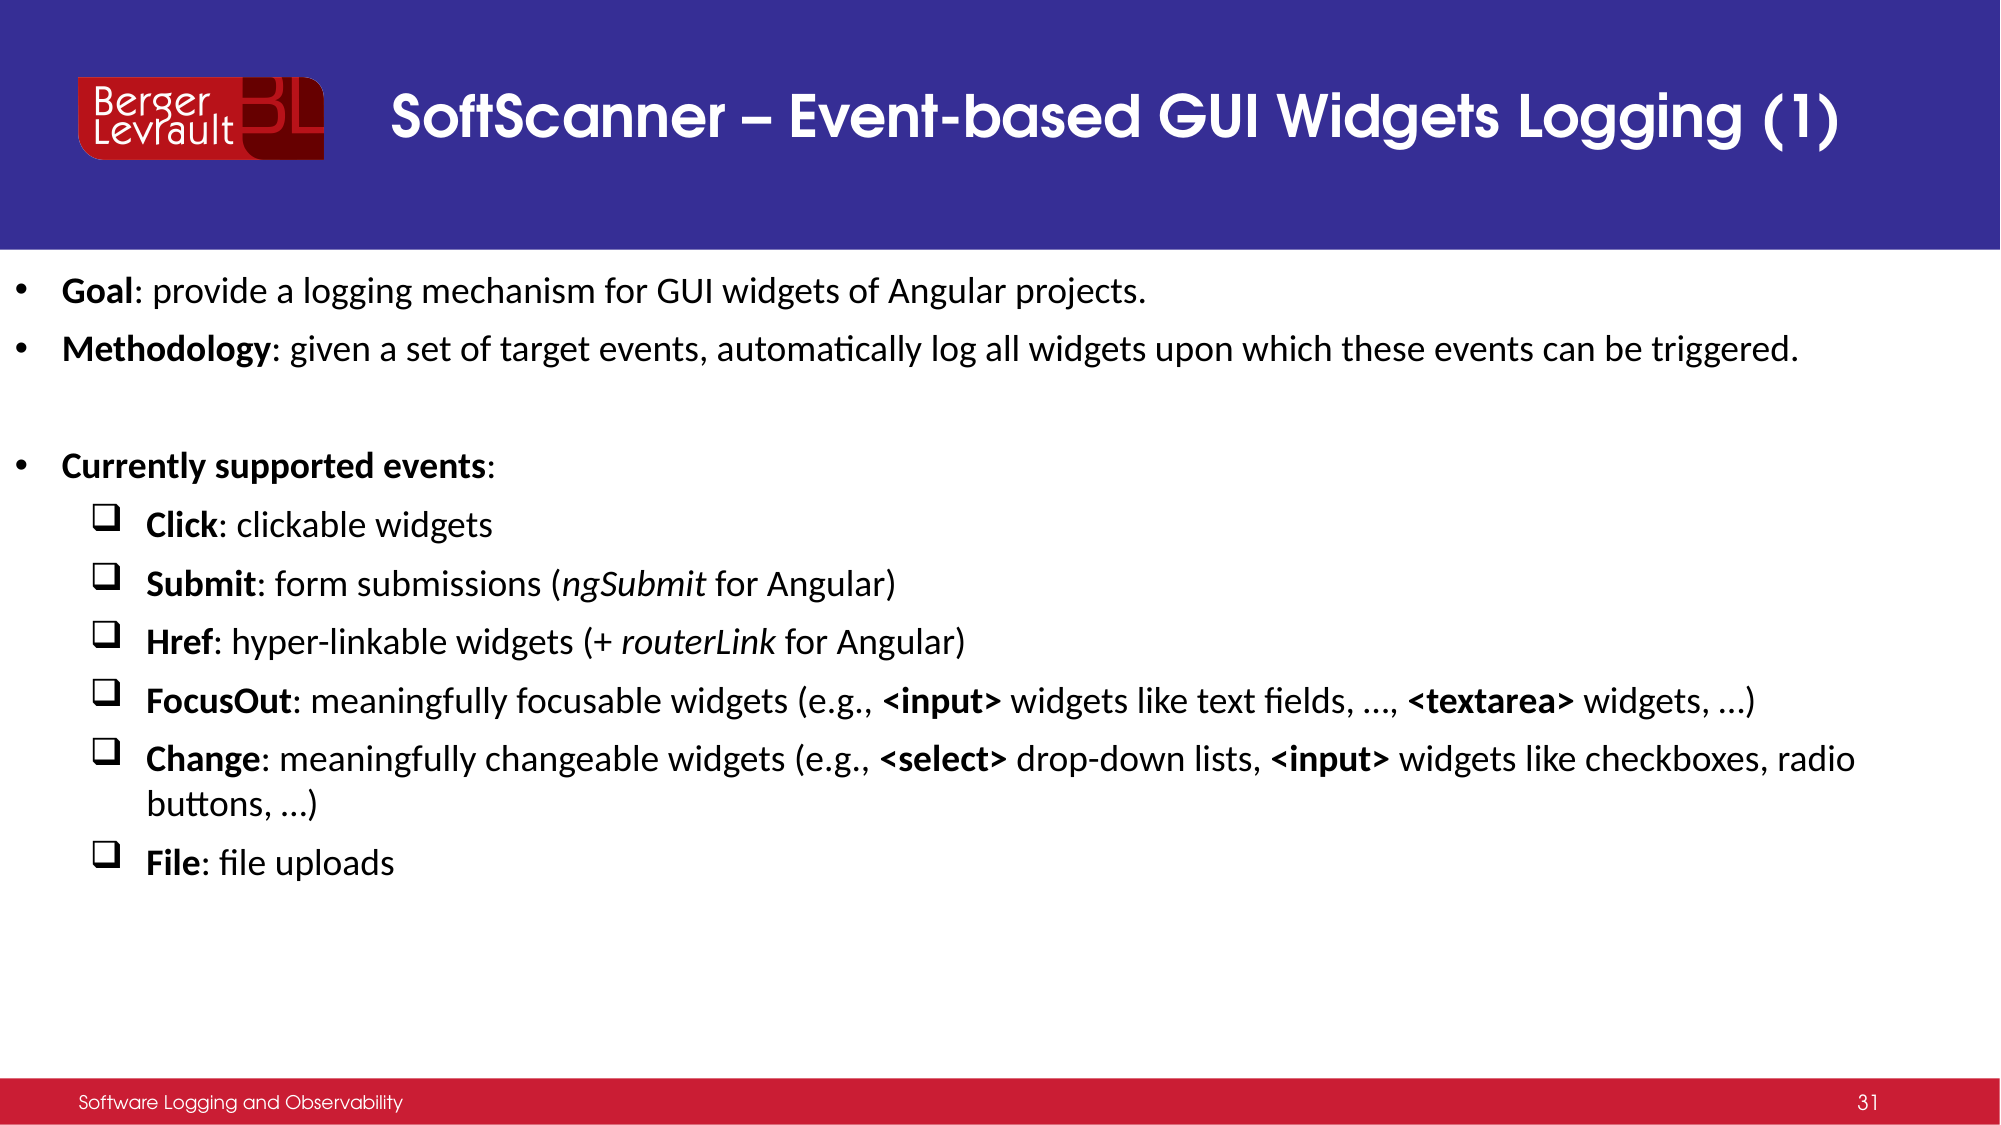

SoftScanner – Event-based GUI Widgets Logging (1)
Goal: provide a logging mechanism for GUI widgets of Angular projects.
Methodology: given a set of target events, automatically log all widgets upon which these events can be triggered.

Currently supported events:
Click: clickable widgets
Submit: form submissions (ngSubmit for Angular)
Href: hyper-linkable widgets (+ routerLink for Angular)
FocusOut: meaningfully focusable widgets (e.g., <input> widgets like text fields, …, <textarea> widgets, …)
Change: meaningfully changeable widgets (e.g., <select> drop-down lists, <input> widgets like checkboxes, radio buttons, …)
File: file uploads
Software Logging and Observability
31